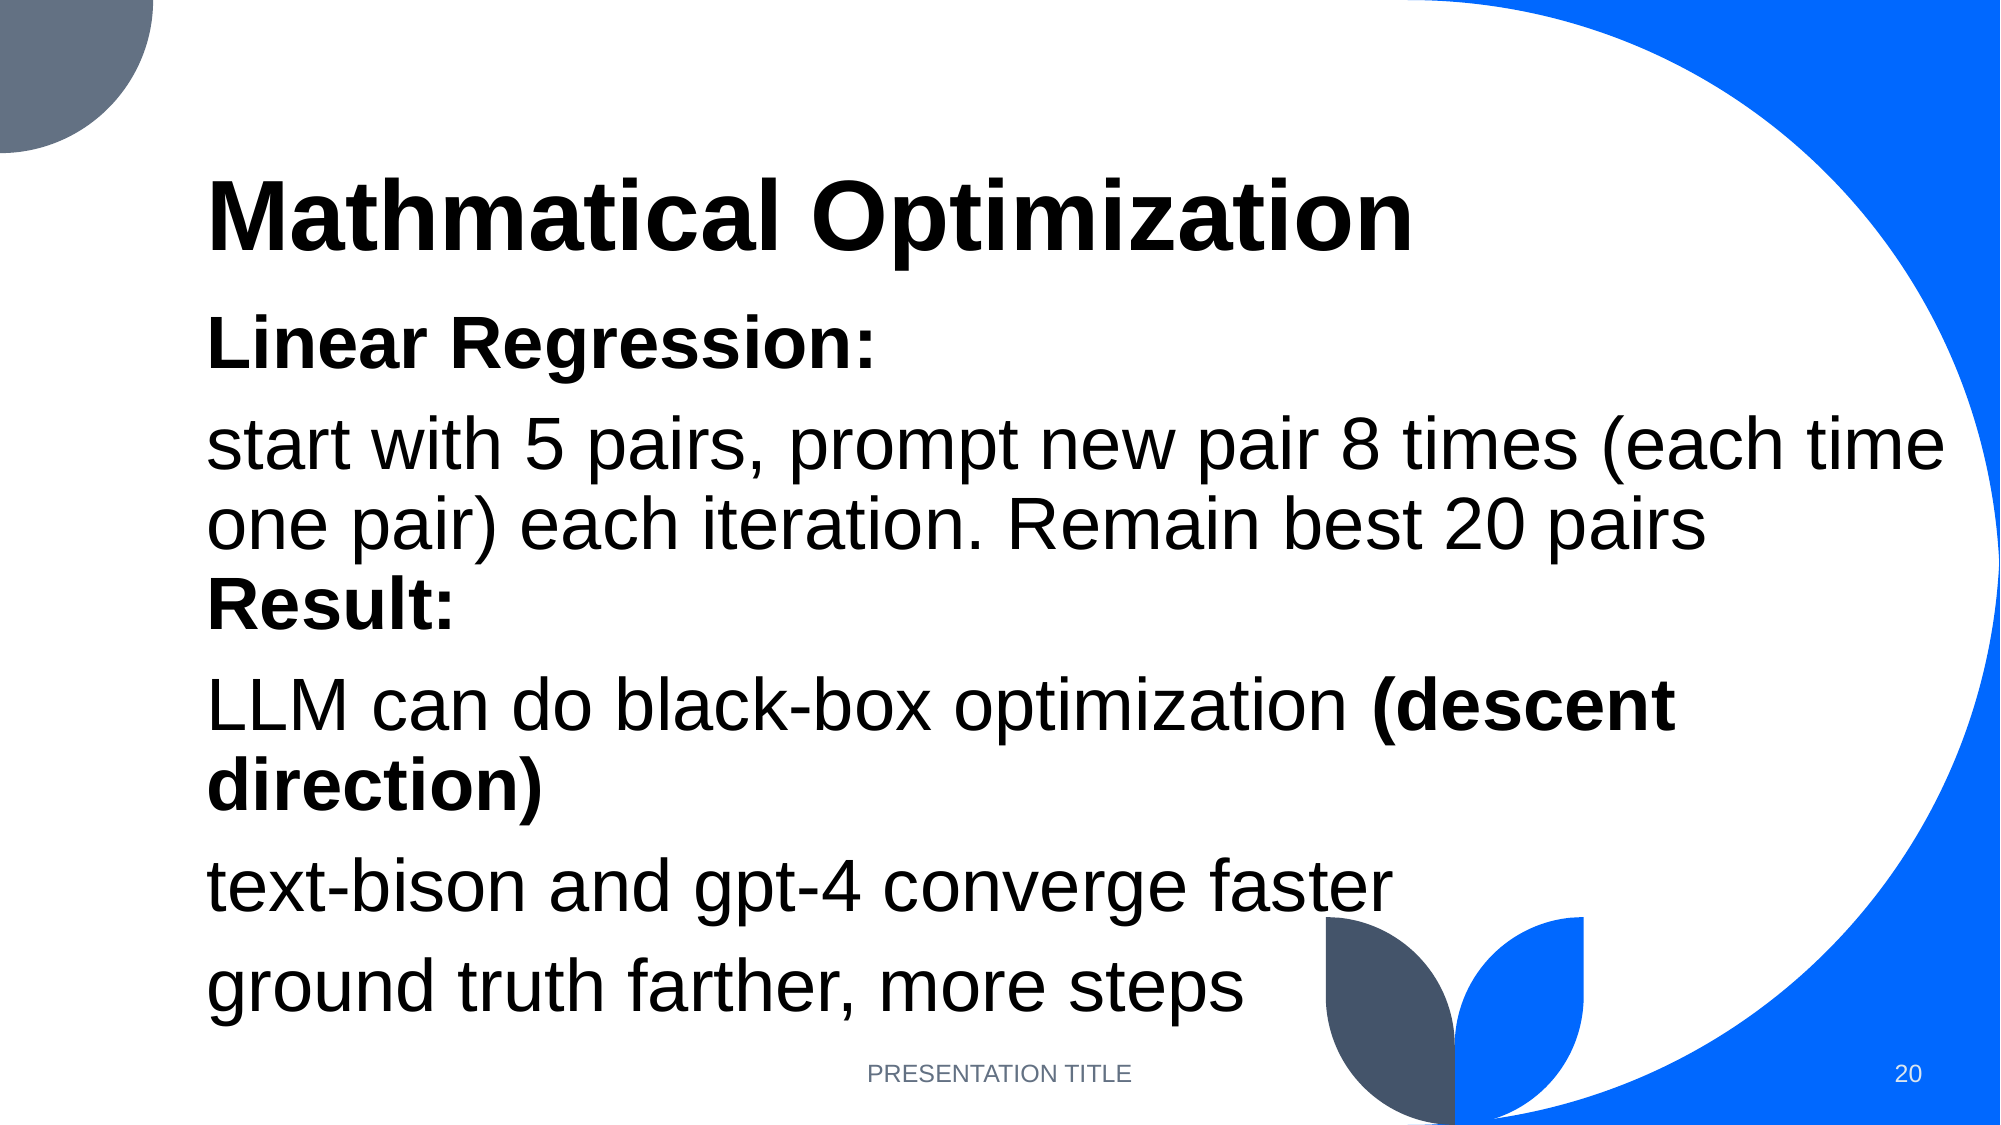

# Mathmatical Optimization
Linear Regression:
start with 5 pairs, prompt new pair 8 times (each time one pair) each iteration. Remain best 20 pairs
Result:
LLM can do black-box optimization (descent direction)
text-bison and gpt-4 converge faster
ground truth farther, more steps
PRESENTATION TITLE
20